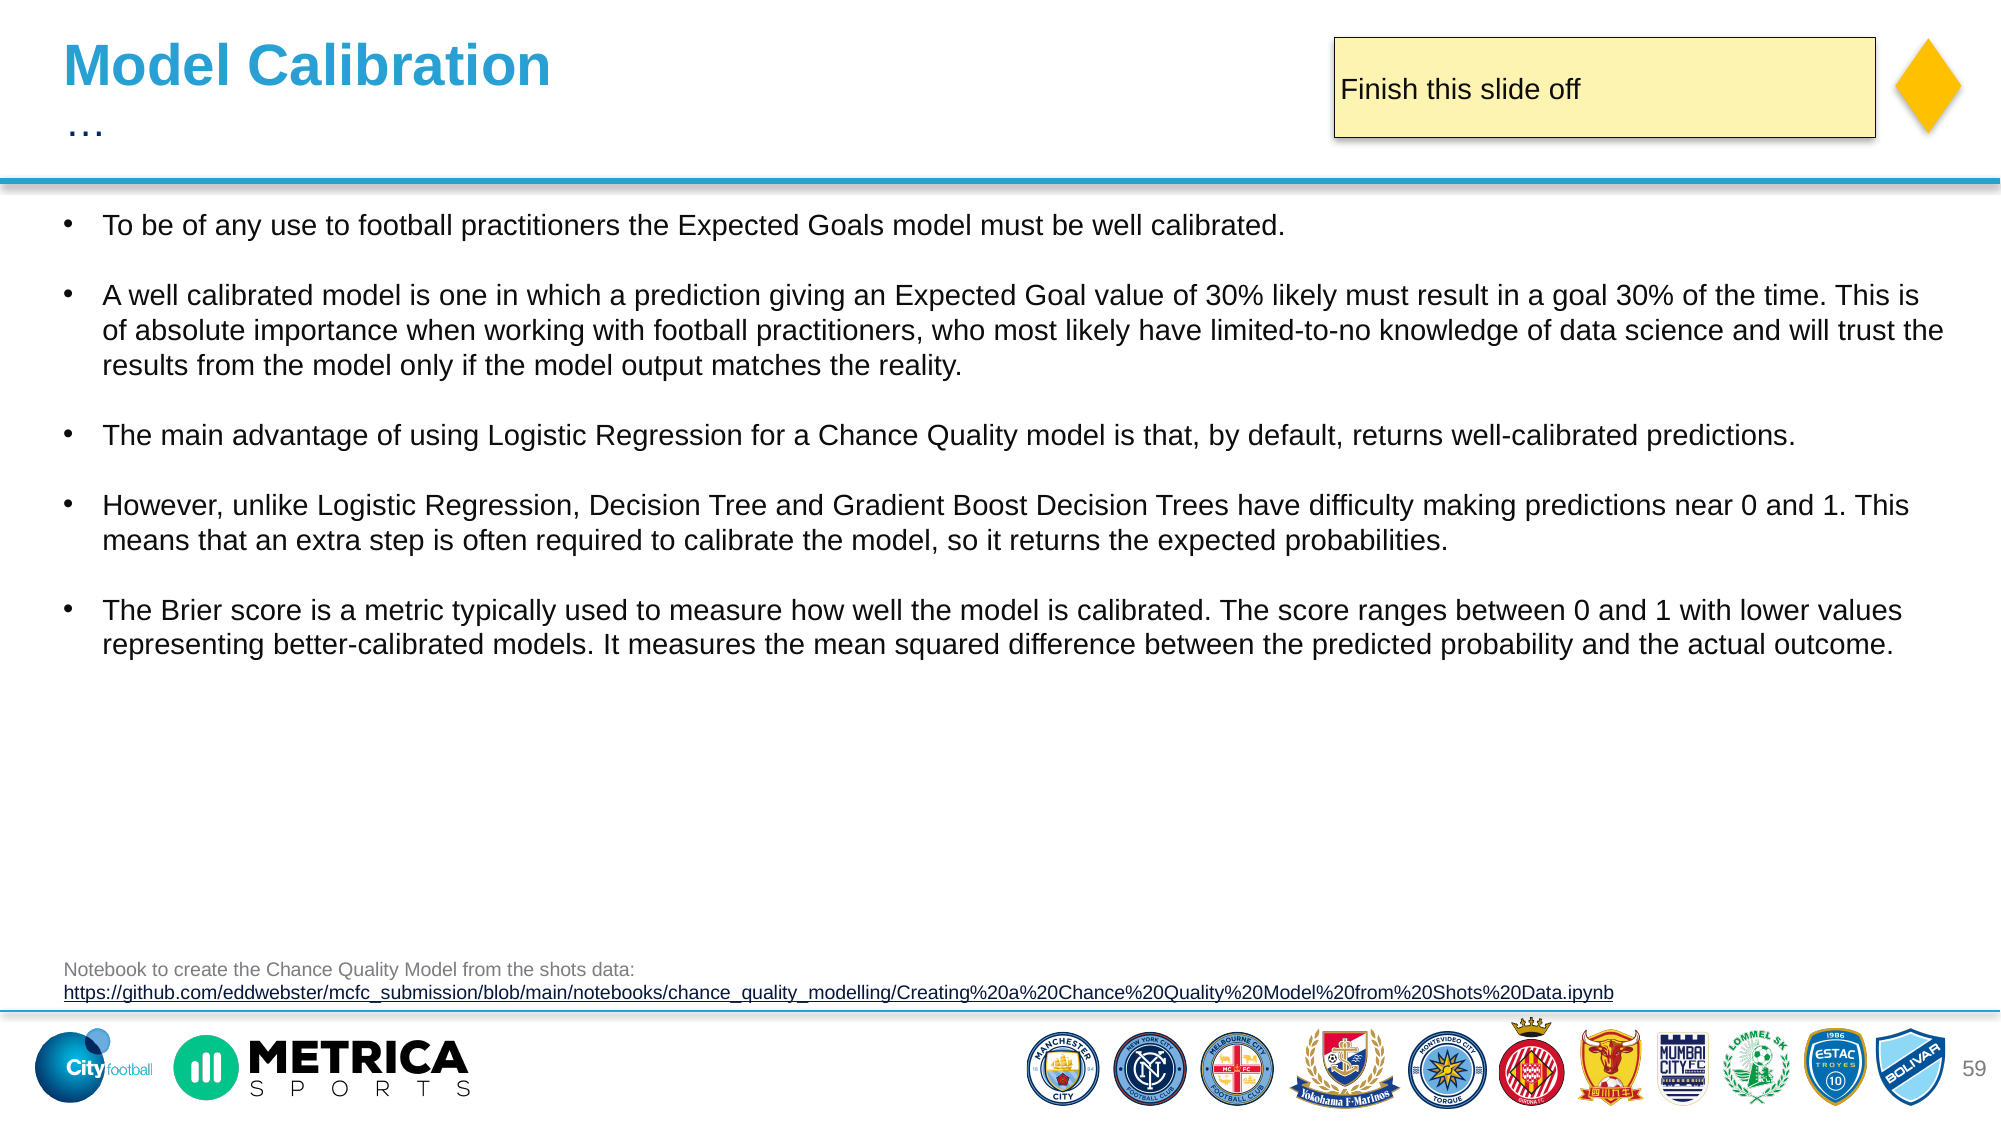

Model Calibration
Finish this slide off

…
To be of any use to football practitioners the Expected Goals model must be well calibrated.

A well calibrated model is one in which a prediction giving an Expected Goal value of 30% likely must result in a goal 30% of the time. This is of absolute importance when working with football practitioners, who most likely have limited-to-no knowledge of data science and will trust the results from the model only if the model output matches the reality.

The main advantage of using Logistic Regression for a Chance Quality model is that, by default, returns well-calibrated predictions.

However, unlike Logistic Regression, Decision Tree and Gradient Boost Decision Trees have difficulty making predictions near 0 and 1. This means that an extra step is often required to calibrate the model, so it returns the expected probabilities.

The Brier score is a metric typically used to measure how well the model is calibrated. The score ranges between 0 and 1 with lower values representing better-calibrated models. It measures the mean squared difference between the predicted probability and the actual outcome.
Notebook to create the Chance Quality Model from the shots data: https://github.com/eddwebster/mcfc_submission/blob/main/notebooks/chance_quality_modelling/Creating%20a%20Chance%20Quality%20Model%20from%20Shots%20Data.ipynb
59